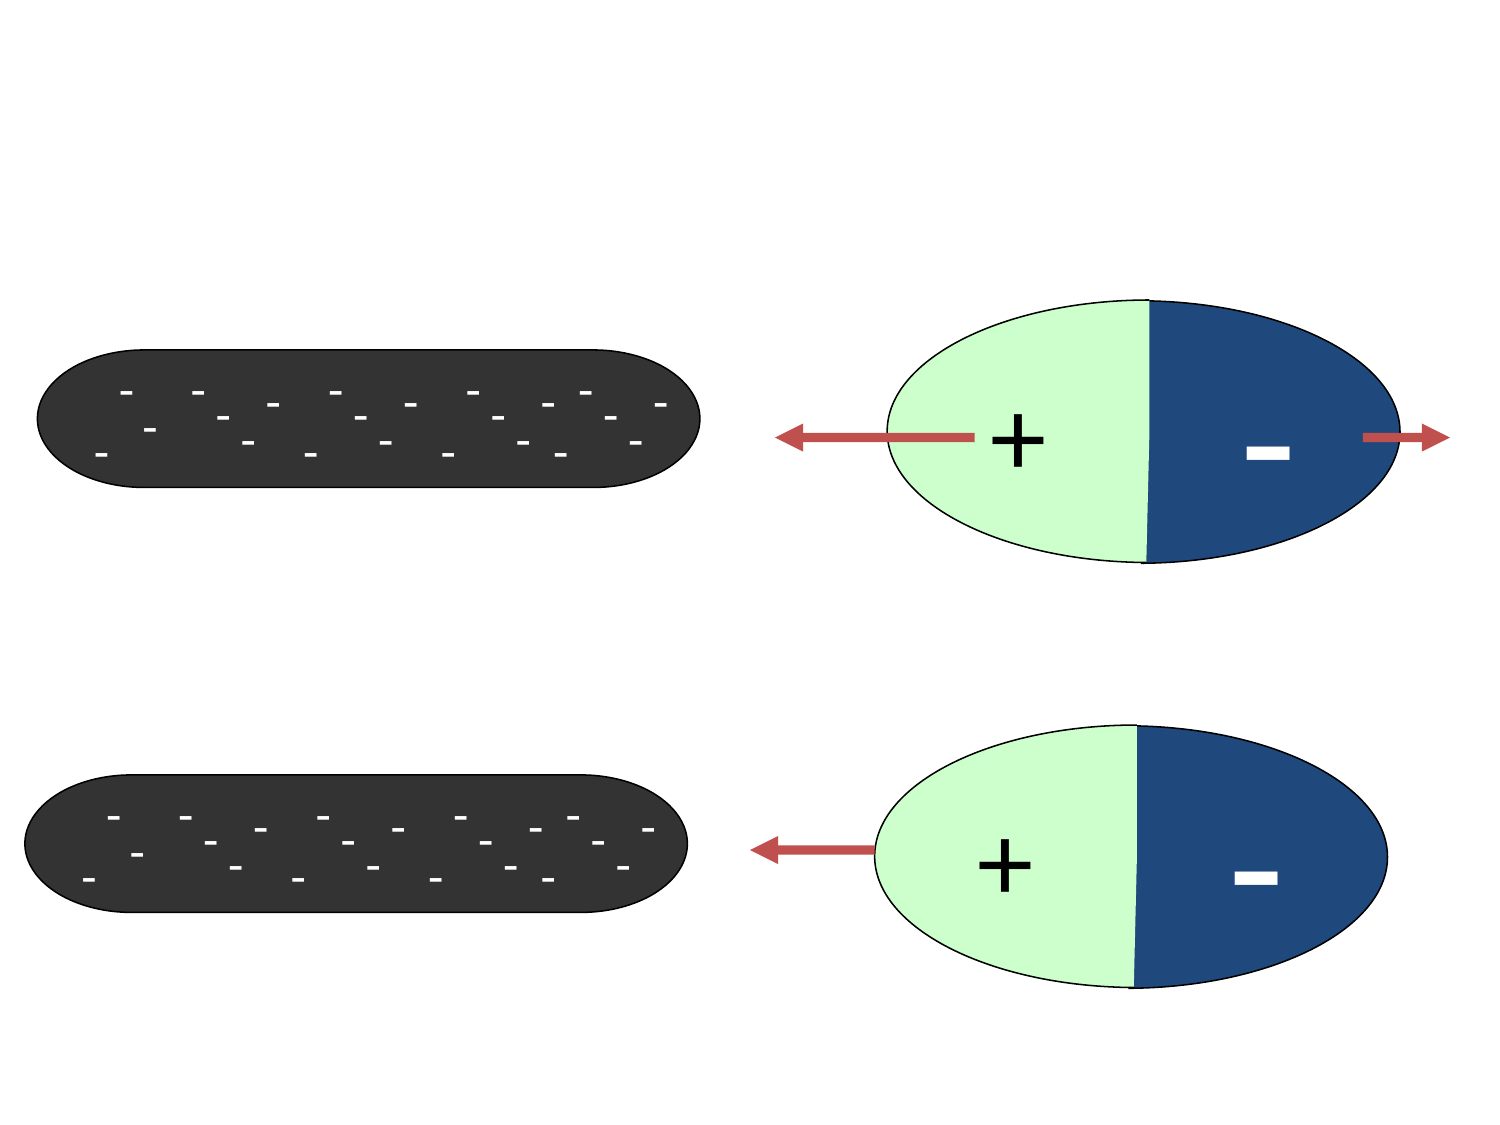

+
-

-
-
-
-
-
-
-
-
-
-
-
-
-
-
-
-
-
-
-
-
-
-

+
-

-
-
-
-
-
-
-
-
-
-
-
-
-
-
-
-
-
-
-
-
-
-